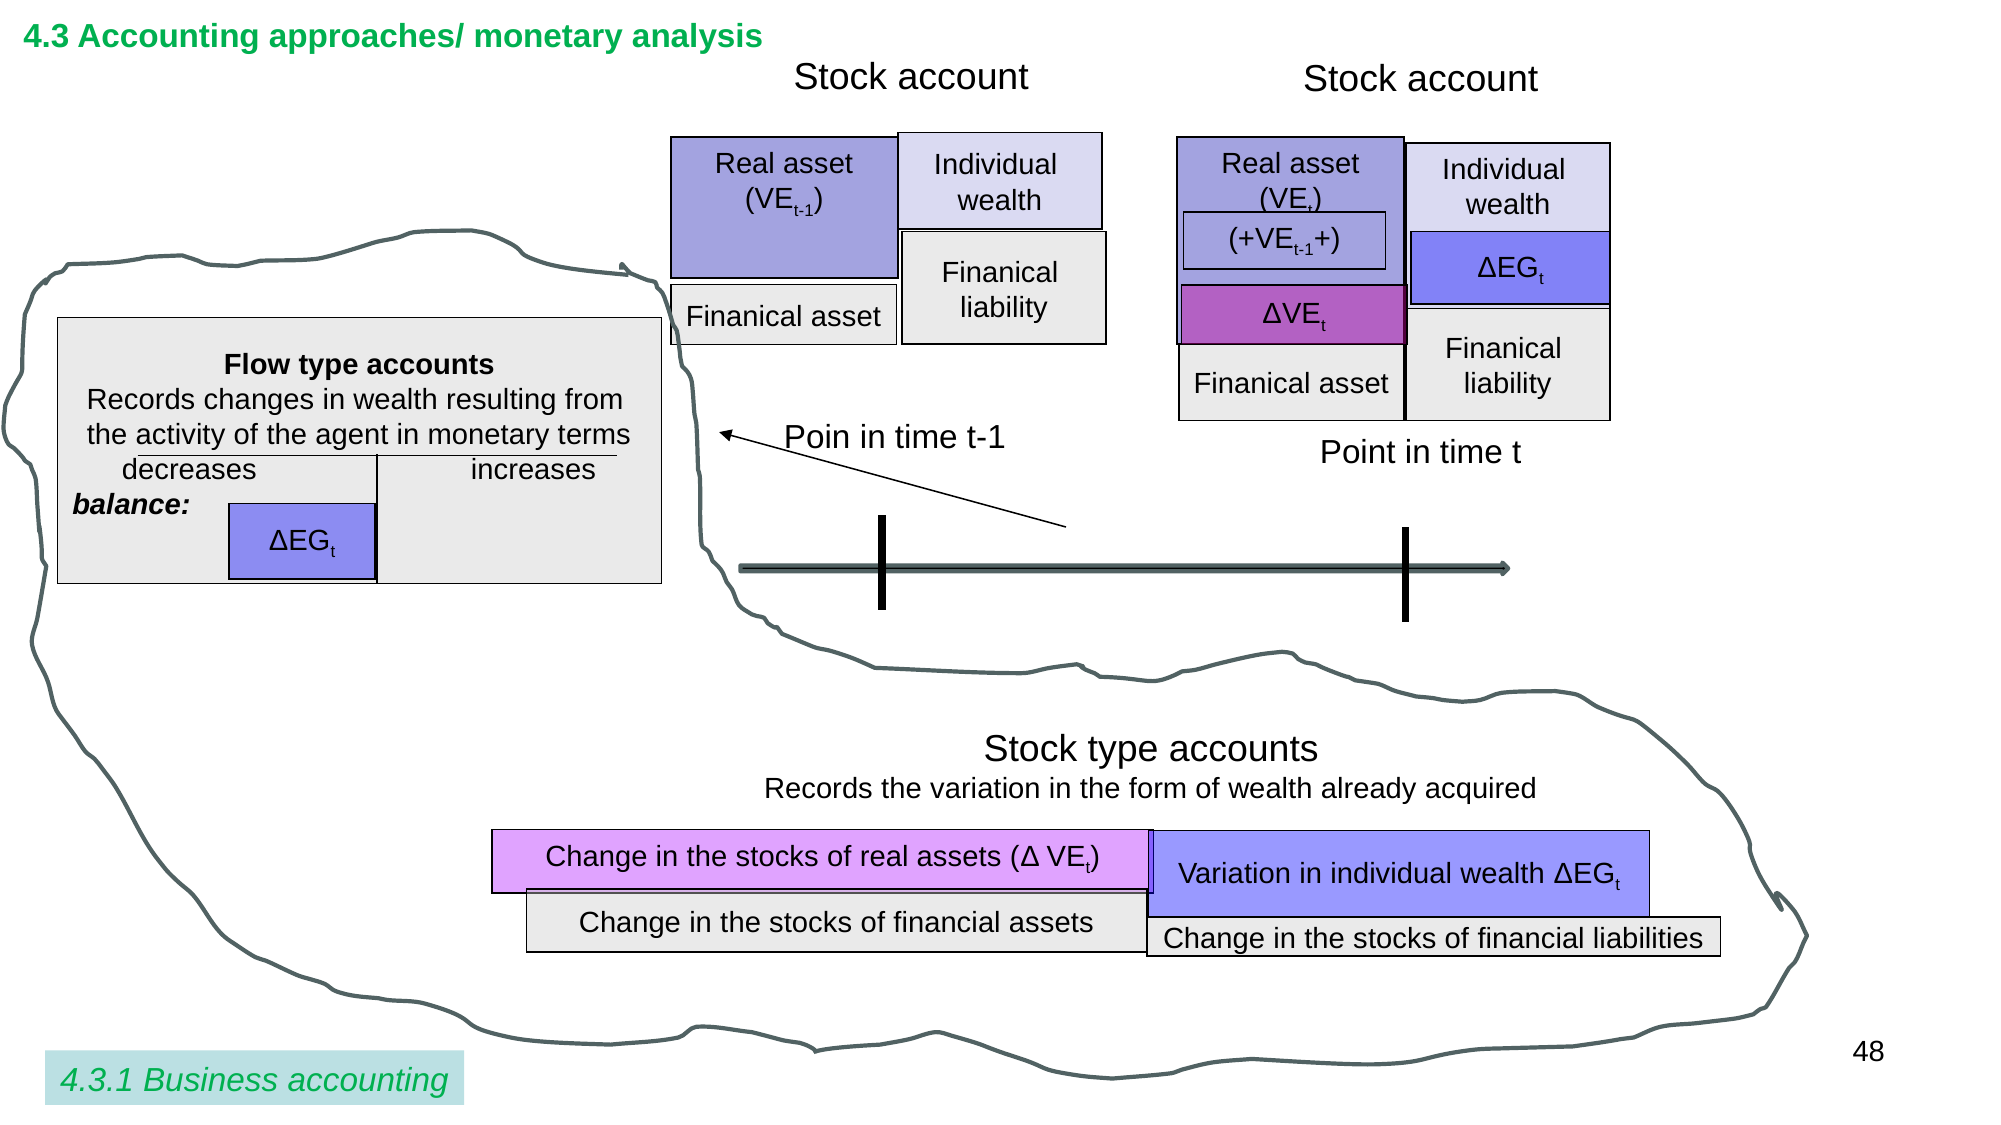

4.3 Accounting approaches/ monetary analysis
Stock account
Stock account
Individual
wealth
Real asset
(VEt-1)
Real asset
(VEt)
Individual
wealth
(+VEt-1+)

Finanical
liability
ΔEGt
Finanical asset
ΔVEt
Finanical
liability
Flow type accounts
Records changes in wealth resulting from
the activity of the agent in monetary terms
decreases                          increases
balance:

Finanical asset
Poin in time t-1
Point in time t
ΔEGt

Stock type accounts
Records the variation in the form of wealth already acquired
Change in the stocks of real assets (Δ VEt)
Variation in individual wealth ΔEGt
Change in the stocks of financial assets
Change in the stocks of financial liabilities
48
4.3.1 Business accounting